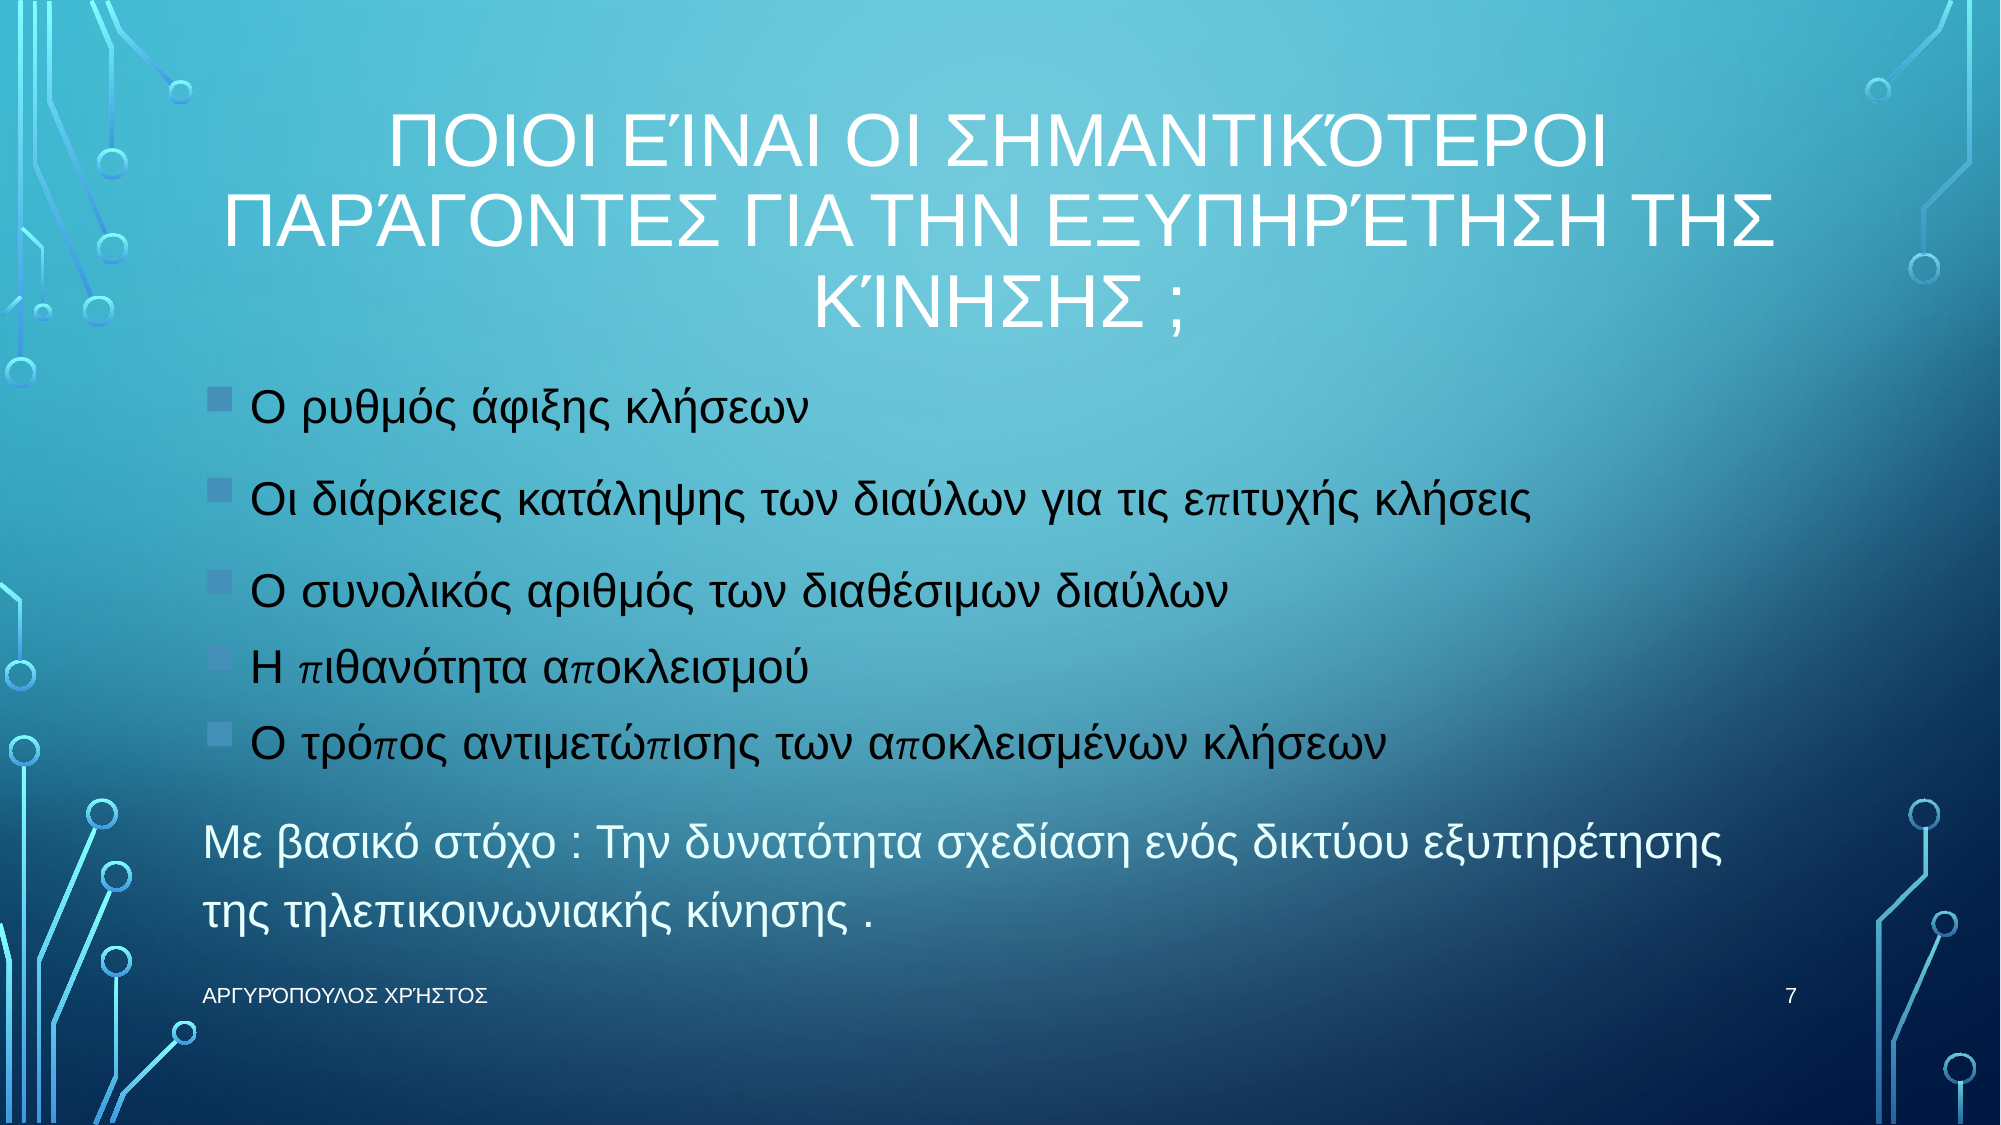

# Ποιοι είναι Οι σημαντικότεροι παράγοντες για την εξυπηρέτηση της κίνησης ;
Ο ρυθμός άφιξης κλήσεων
Οι διάρκειες κατάληψης των διαύλων για τις επιτυχής κλήσεις
Ο συνολικός αριθμός των διαθέσιμων διαύλων
Η πιθανότητα αποκλεισμού
Ο τρόπος αντιμετώπισης των αποκλεισμένων κλήσεων
Με βασικό στόχο : Την δυνατότητα σχεδίαση ενός δικτύου εξυπηρέτησης της τηλεπικοινωνιακής κίνησης .

7
Αργυρόπουλος Χρήστος